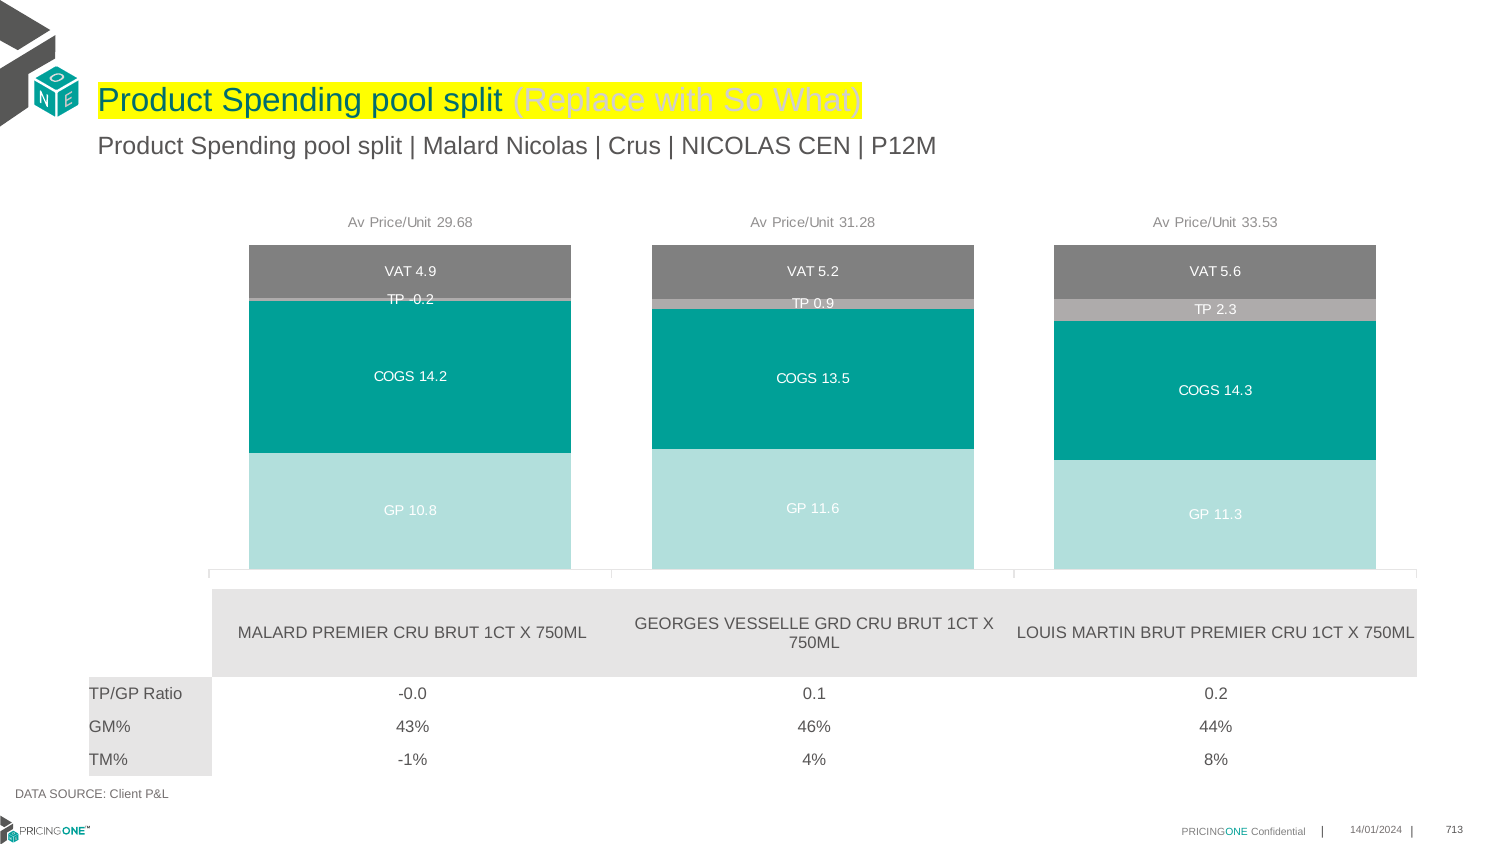

# Product Spending pool split (Replace with So What)
Product Spending pool split | Malard Nicolas | Crus | NICOLAS CEN | P12M

### Chart

| Category | GP | COGS | TP | VAT |
|---|---|---|---|---|
| Av Price/Unit 29.68 | 10.7973 | 14.176831891891892 | -0.23685897897897945 | 4.947447447447446 |
| Av Price/Unit 31.28 | 11.619666666666669 | 13.507040740740742 | 0.9380472222222203 | 5.212962962962963 |
| Av Price/Unit 33.53 | 11.323287755102044 | 14.340395918367348 | 2.2784278911564613 | 5.588435374149658 |
|  | MALARD PREMIER CRU BRUT 1CT X 750ML | GEORGES VESSELLE GRD CRU BRUT 1CT X 750ML | LOUIS MARTIN BRUT PREMIER CRU 1CT X 750ML |
| --- | --- | --- | --- |
| TP/GP Ratio | -0.0 | 0.1 | 0.2 |
| GM% | 43% | 46% | 44% |
| TM% | -1% | 4% | 8% |
DATA SOURCE: Client P&L

14/01/2024
713